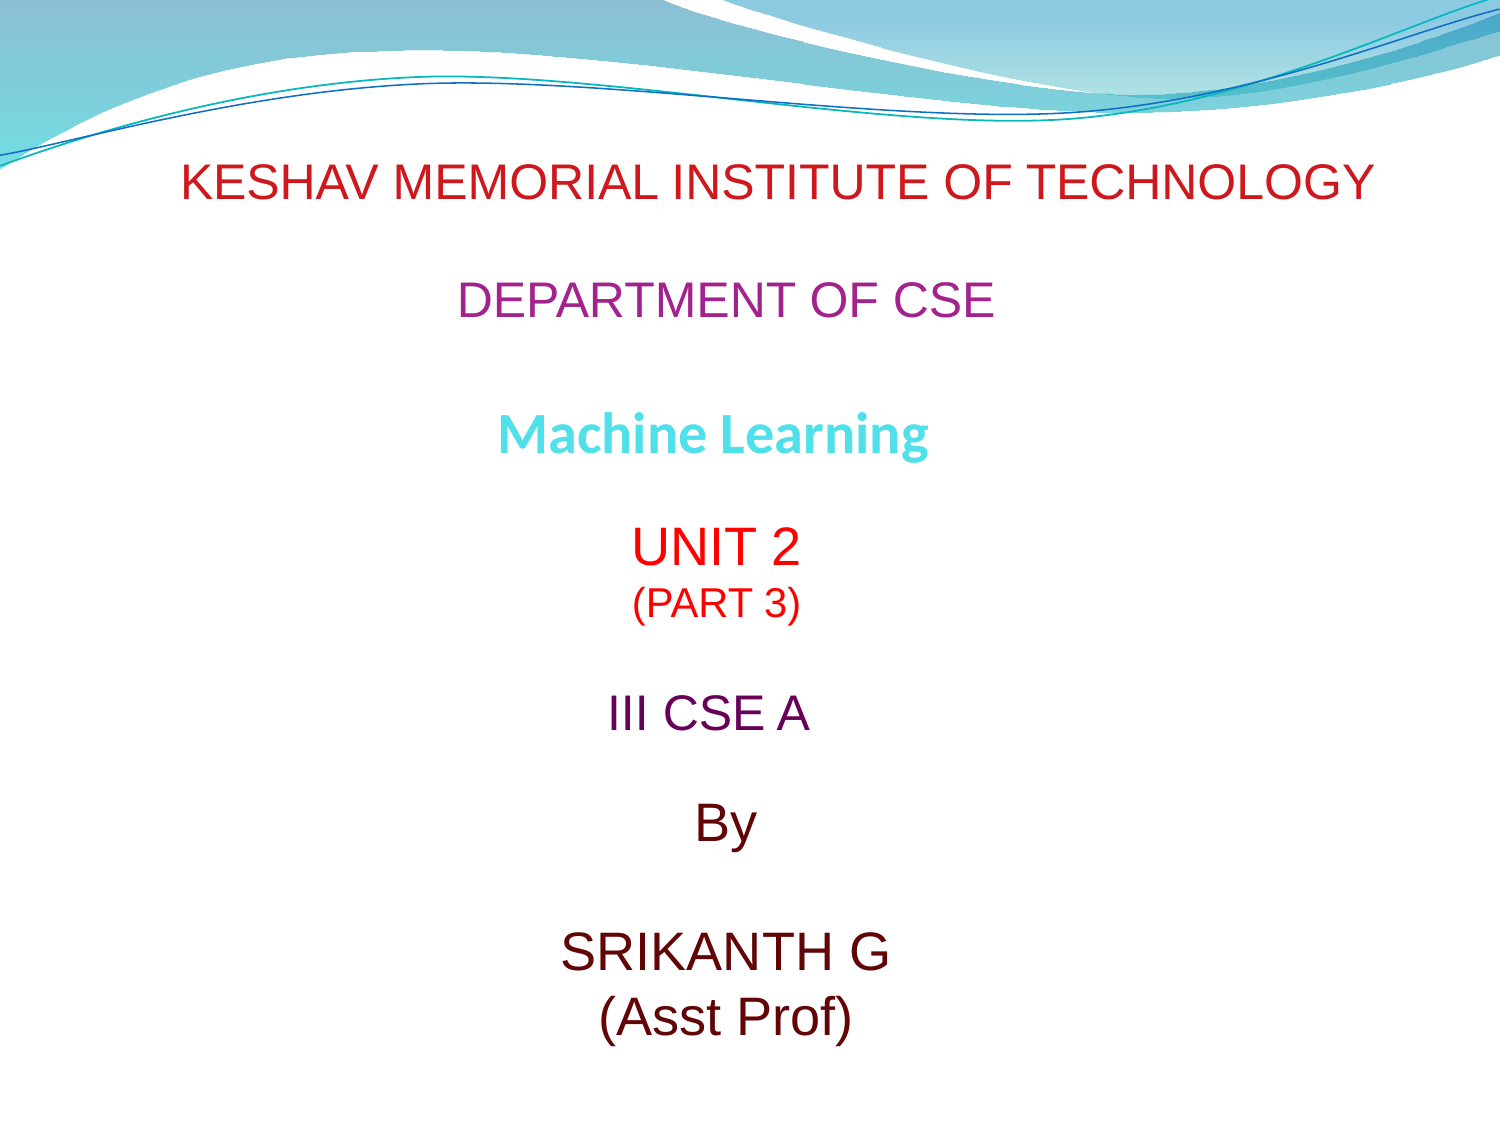

KESHAV MEMORIAL INSTITUTE OF TECHNOLOGY
DEPARTMENT OF CSE
Machine Learning
UNIT 2
(PART 3)
III CSE A
By

SRIKANTH G
(Asst Prof)